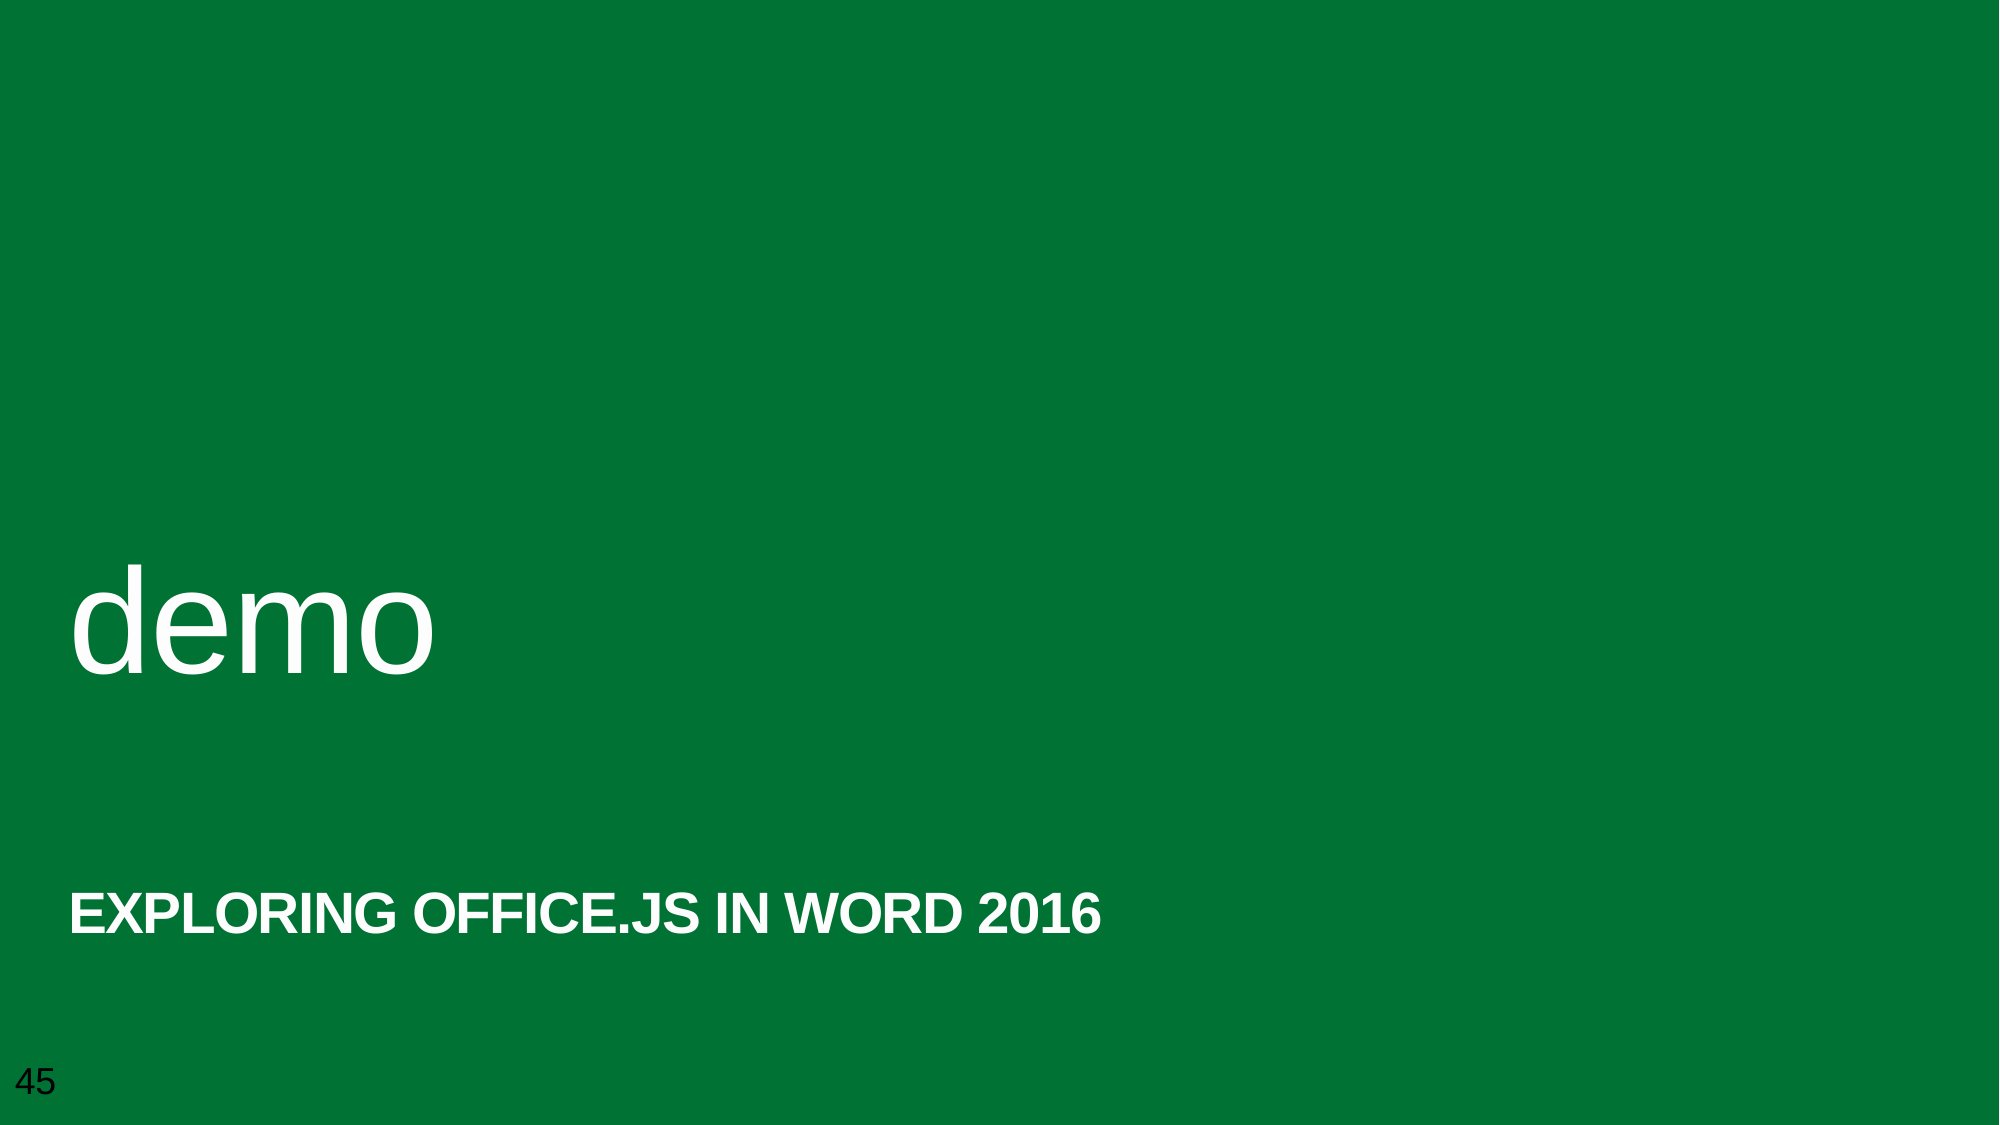

demo
Exploring Office.js in Word 2016
45